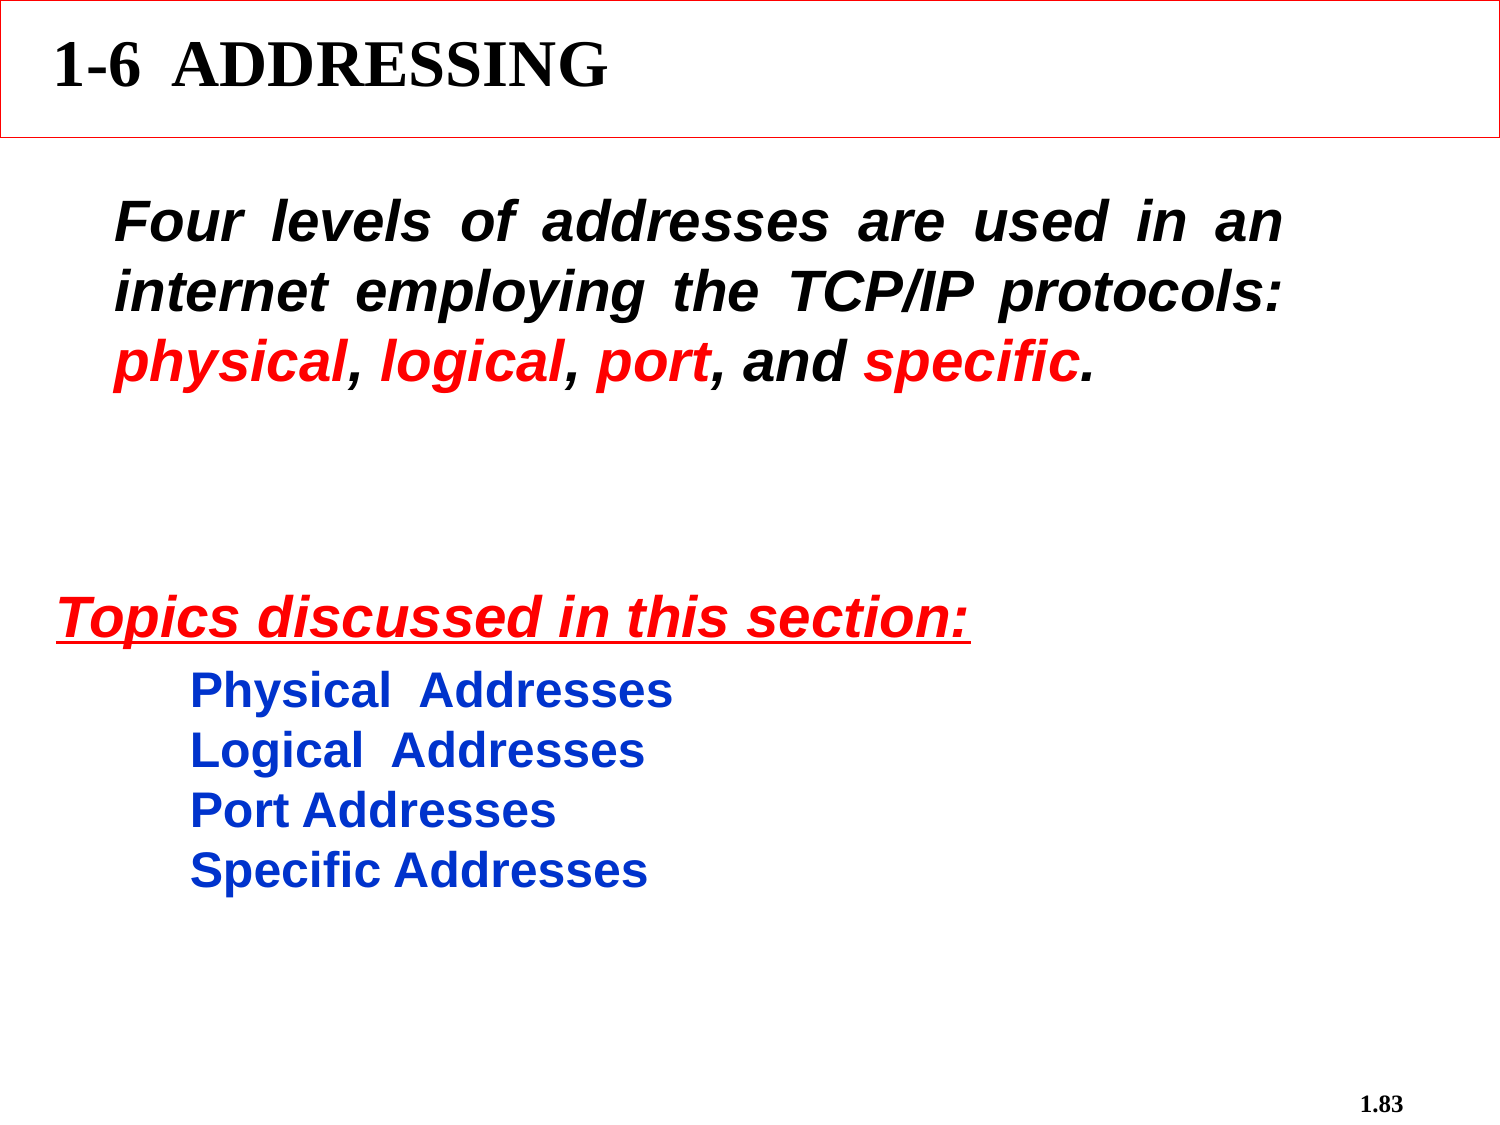

1-6  ADDRESSING
Four levels of addresses are used in an internet employing the TCP/IP protocols: physical, logical, port, and specific.
Topics discussed in this section:
Physical  Addresses
Logical  Addresses
Port Addresses
Specific Addresses
1.83